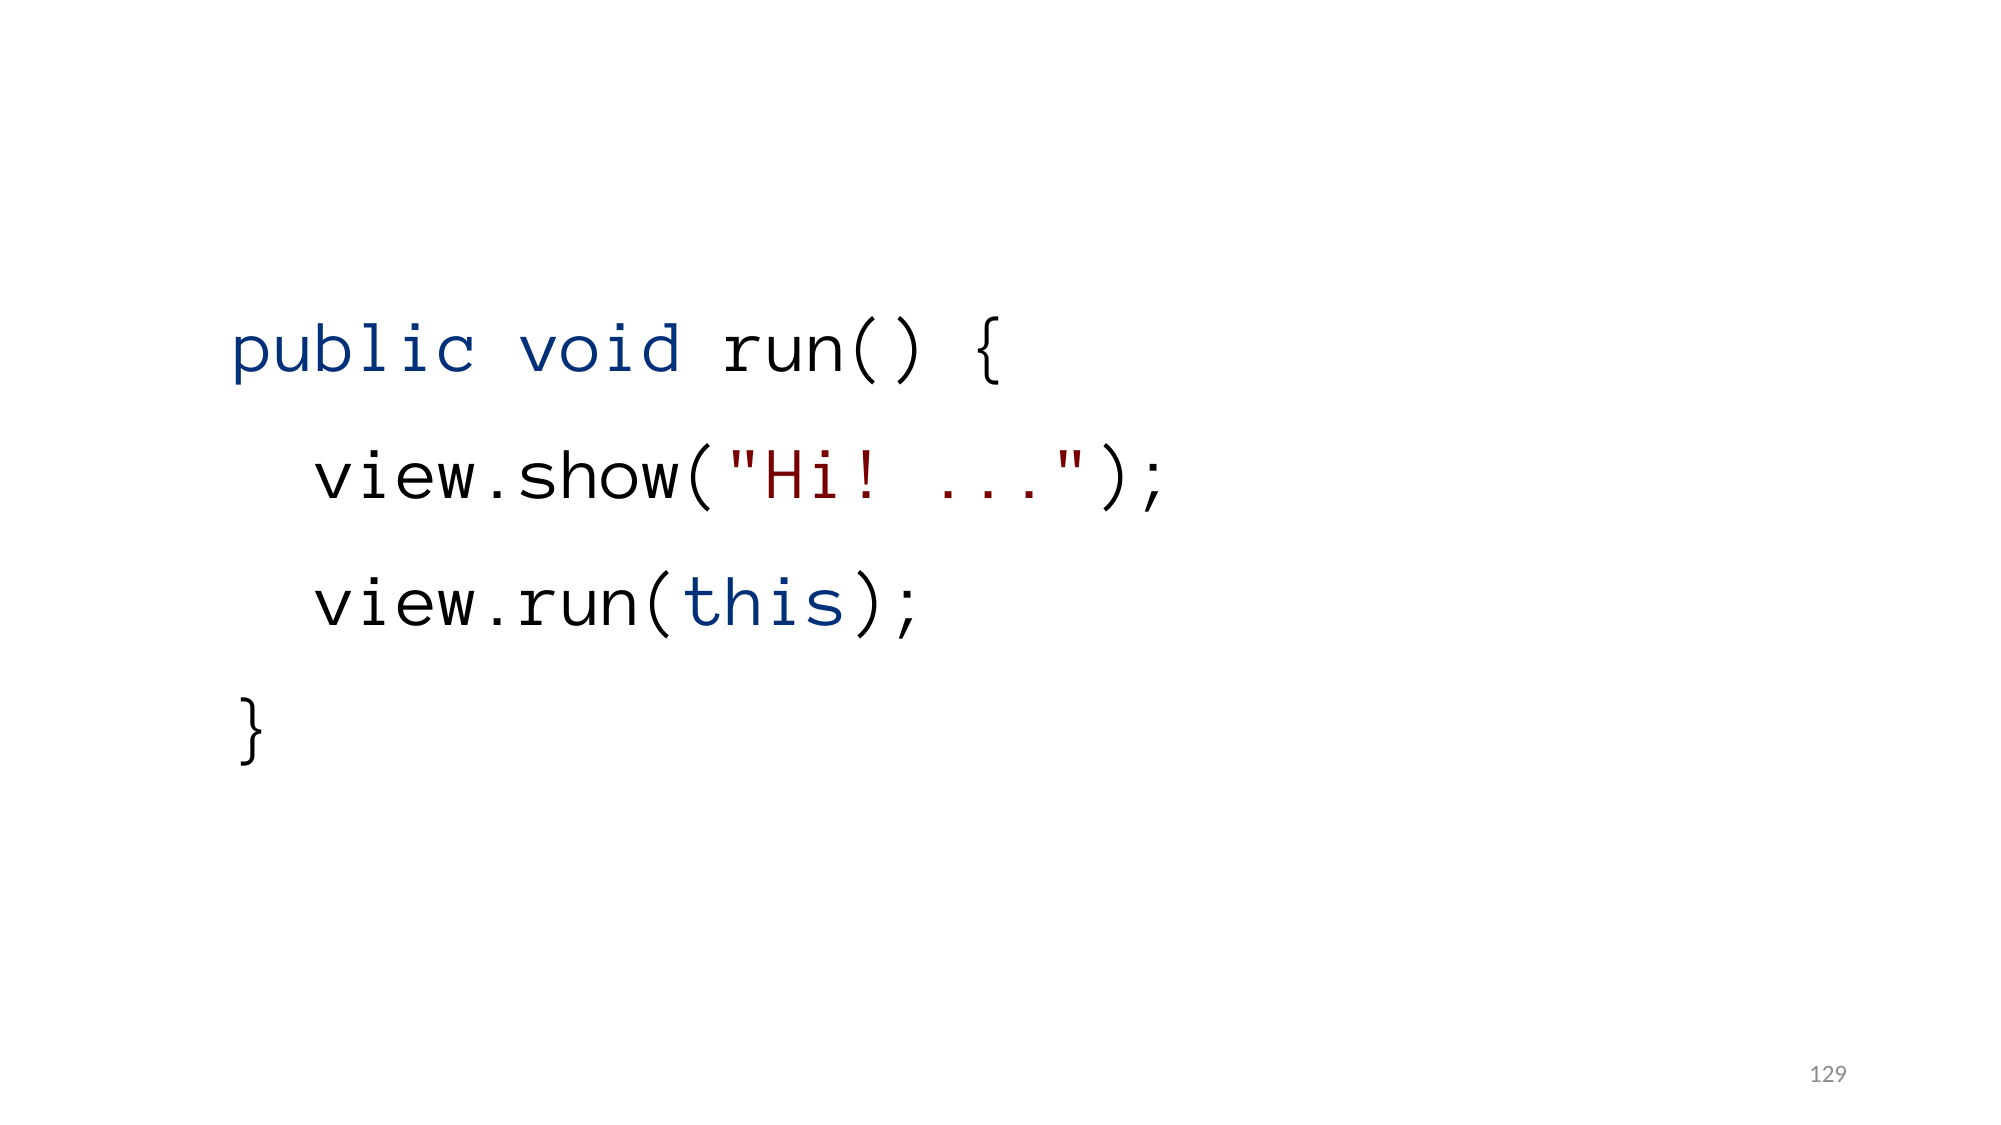

public void run() {
    view.show("Hi! ...");
    view.run(this);
  }
129